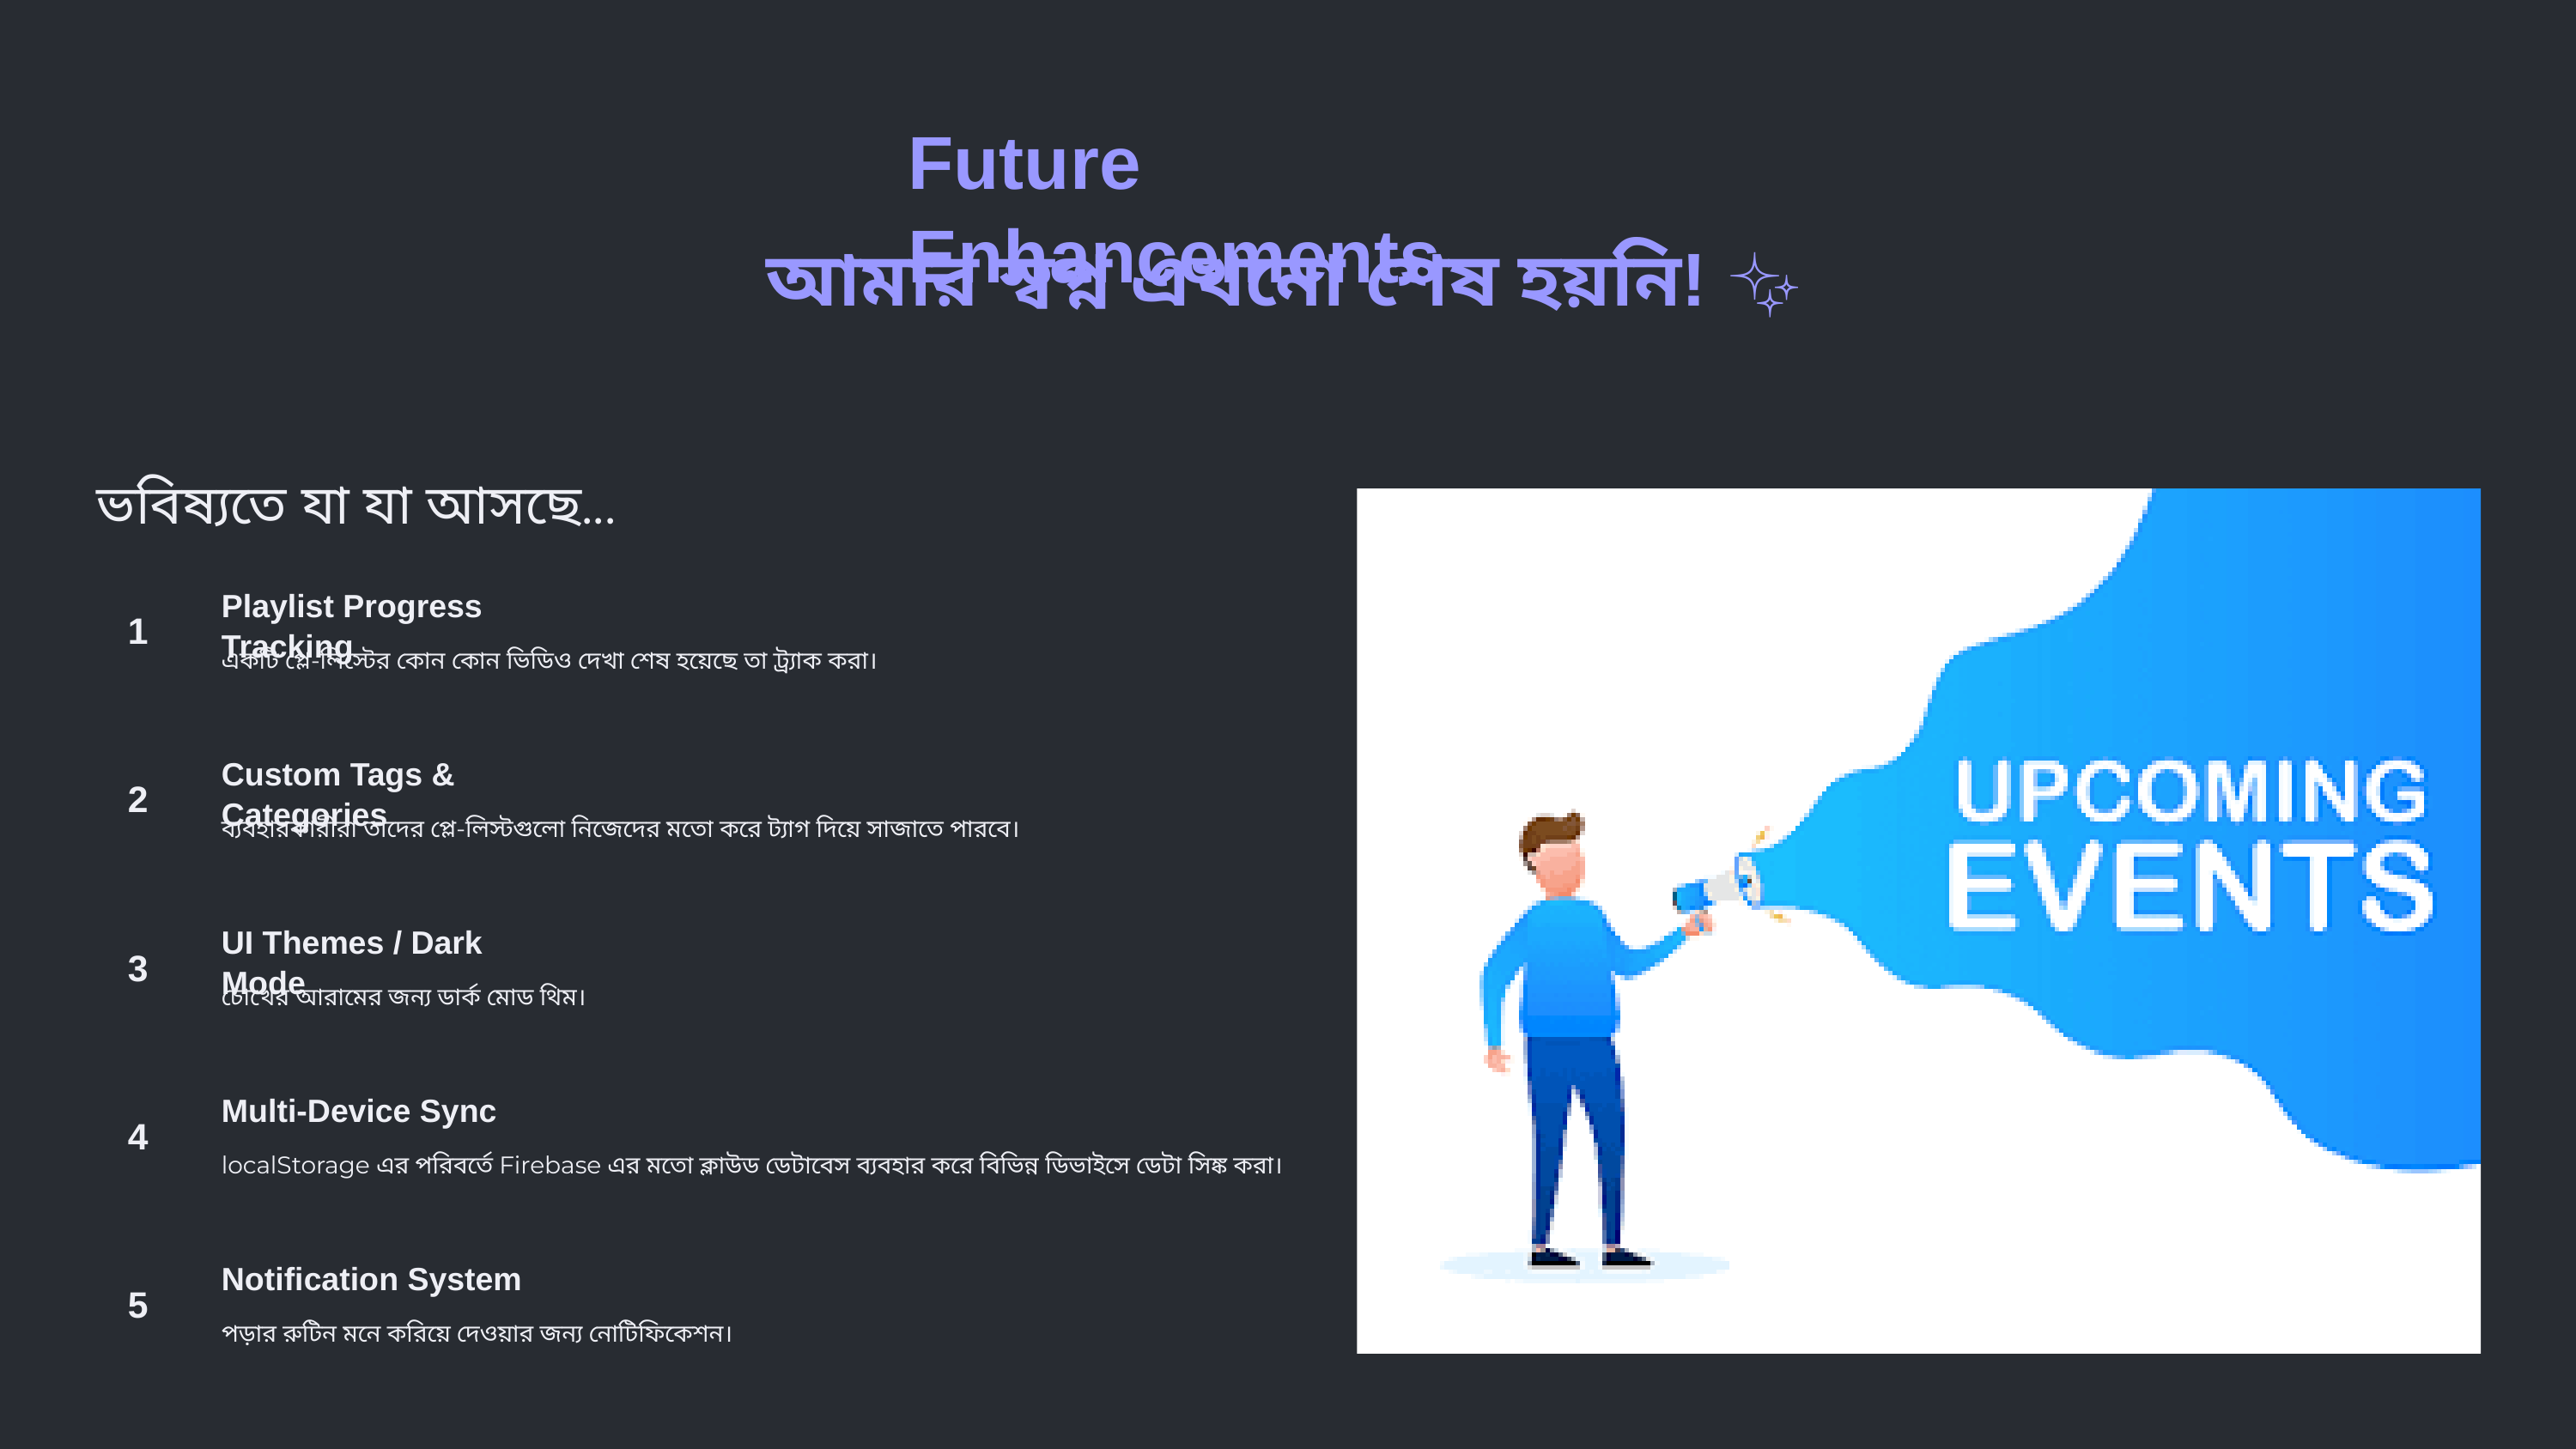

Future Enhancements
আমার স্বপ্ন এখনো শেষ হয়নি! ✨
ভবিষ্যতে যা যা আসছে...

Playlist Progress Tracking
1
একটি প্লে-লিস্টের কোন কোন ভিডিও দেখা শেষ হয়েছে তা ট্র্যাক করা।

Custom Tags & Categories
2
ব্যবহারকারীরা তাদের প্লে-লিস্টগুলো নিজেদের মতো করে ট্যাগ দিয়ে সাজাতে পারবে।

UI Themes / Dark Mode
3
চোখের আরামের জন্য ডার্ক মোড থিম।

Multi-Device Sync
4
localStorage এর পরিবর্তে Firebase এর মতো ক্লাউড ডেটাবেস ব্যবহার করে বিভিন্ন ডিভাইসে ডেটা সিঙ্ক করা।

Notification System
5
পড়ার রুটিন মনে করিয়ে দেওয়ার জন্য নোটিফিকেশন।